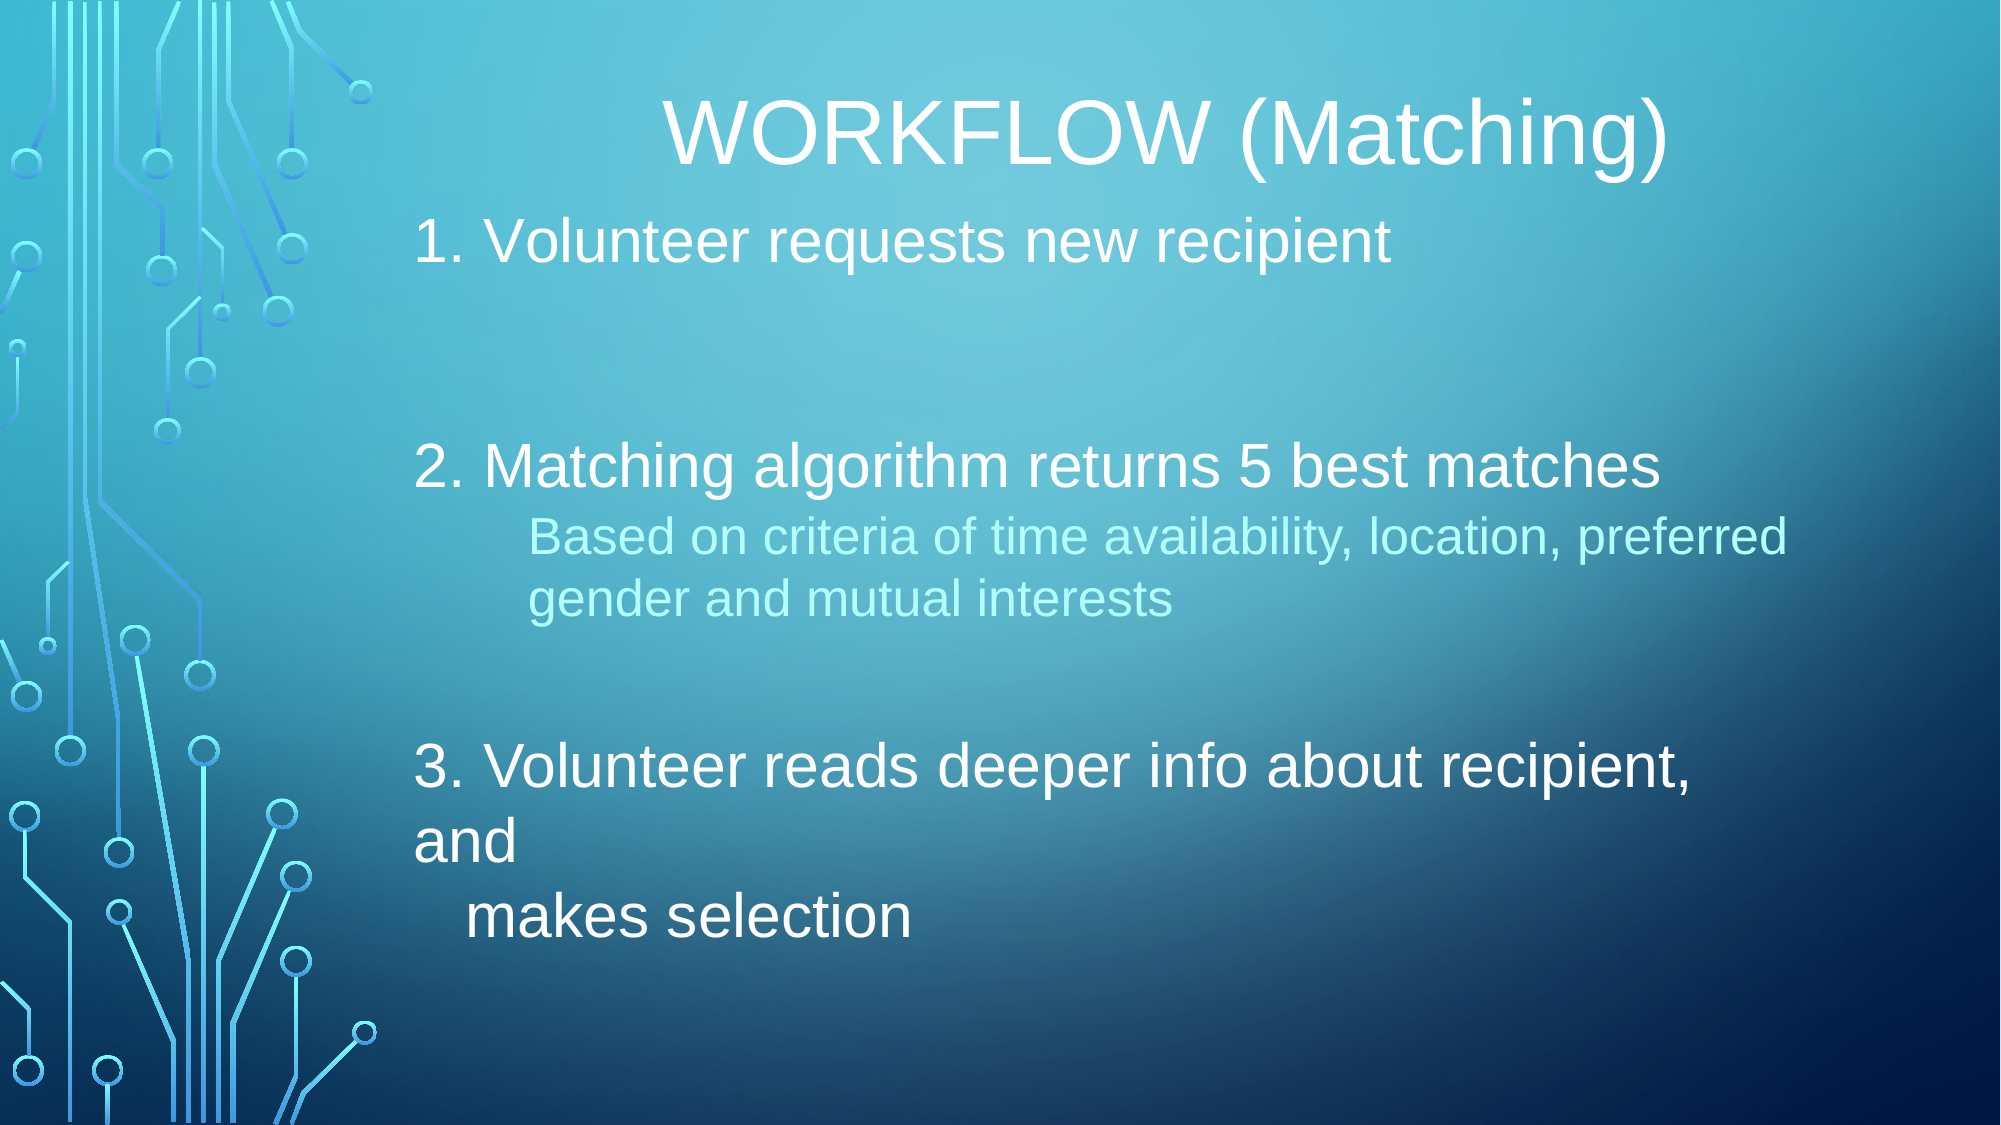

WORKFLOW (Matching)
1. Volunteer requests new recipient

2. Matching algorithm returns 5 best matches

3. Volunteer reads deeper info about recipient, and
   makes selection

Based on criteria of time availability, location, preferred gender and mutual interests